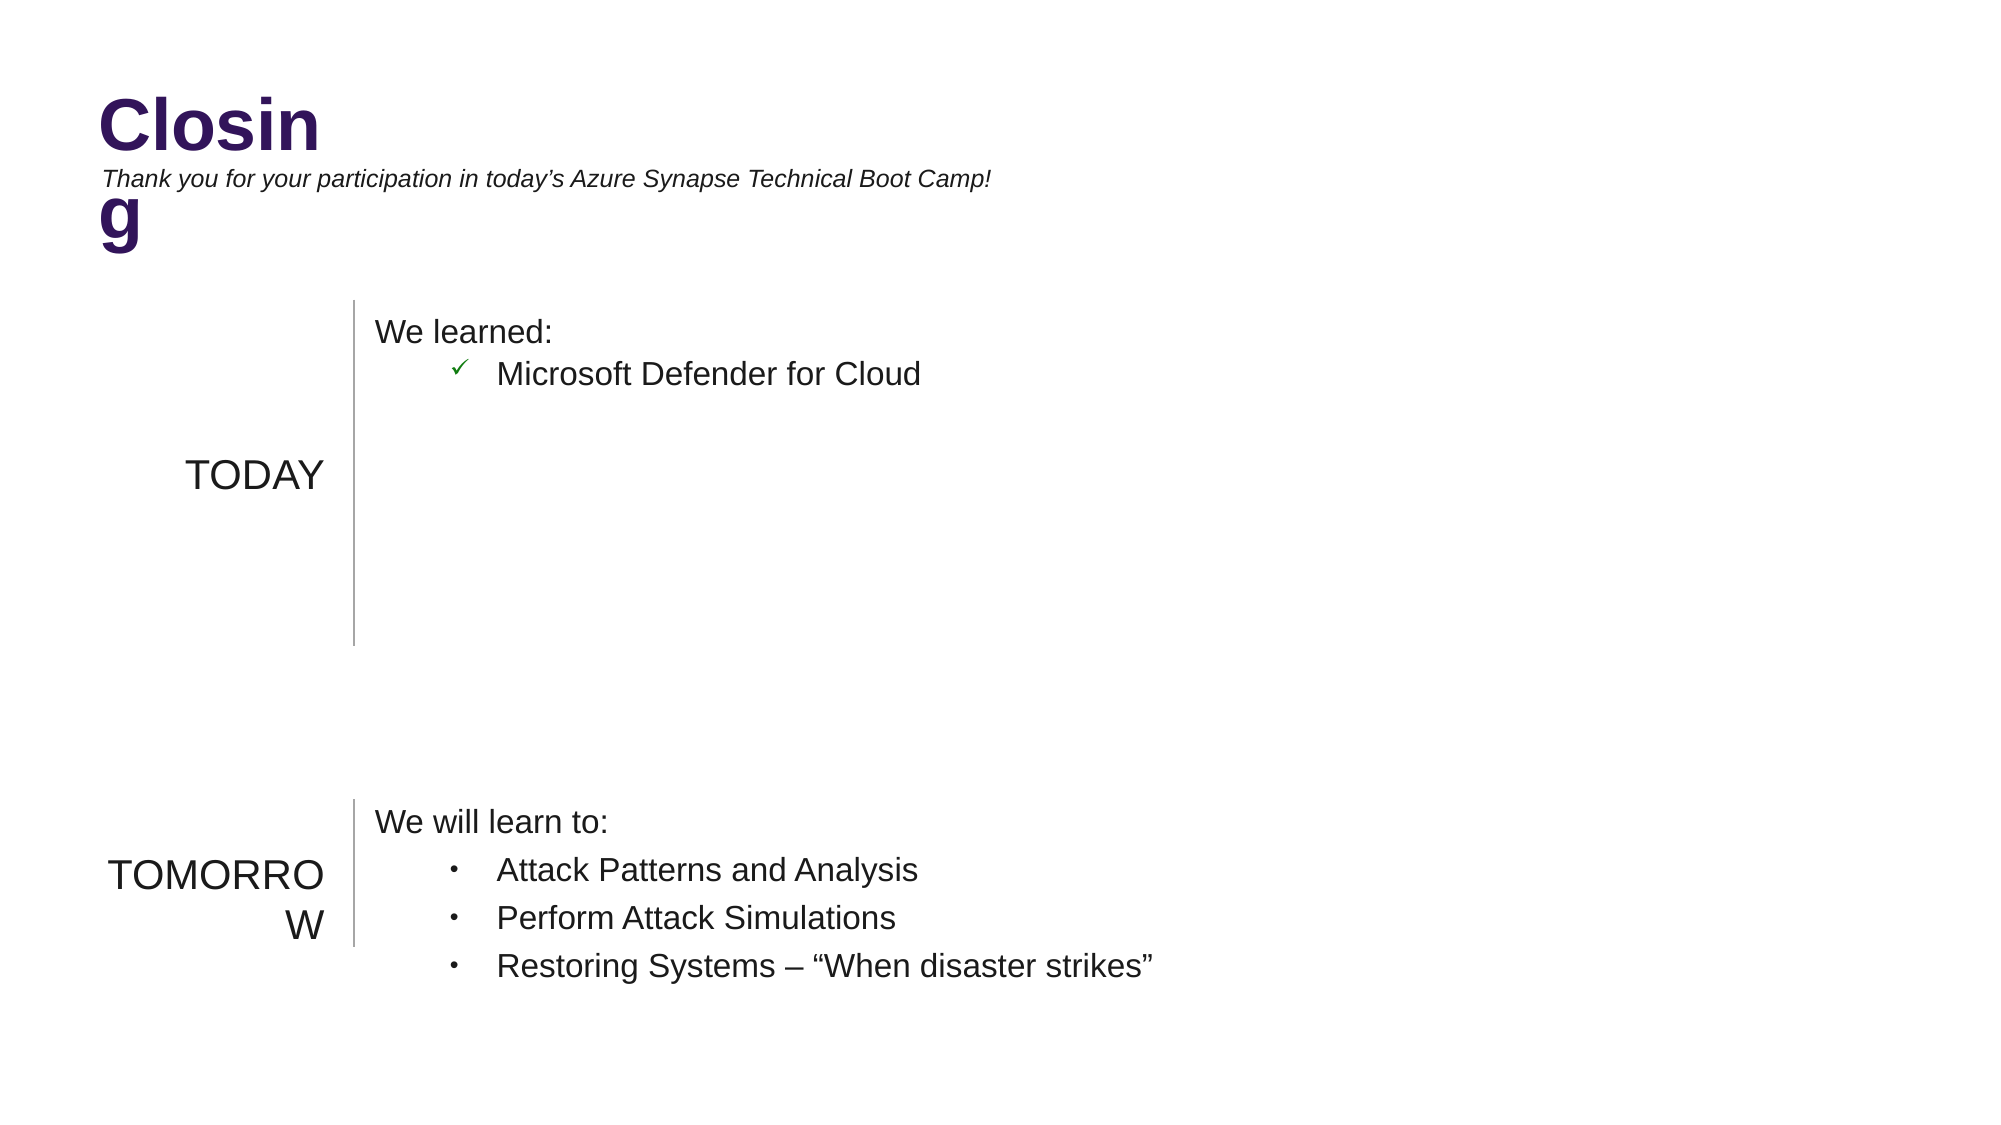

Closing
Thank you for your participation in today’s Azure Synapse Technical Boot Camp!
We learned:
Microsoft Defender for Cloud
TODAY
We will learn to:
Attack Patterns and Analysis
Perform Attack Simulations
Restoring Systems – “When disaster strikes”
TOMORROW